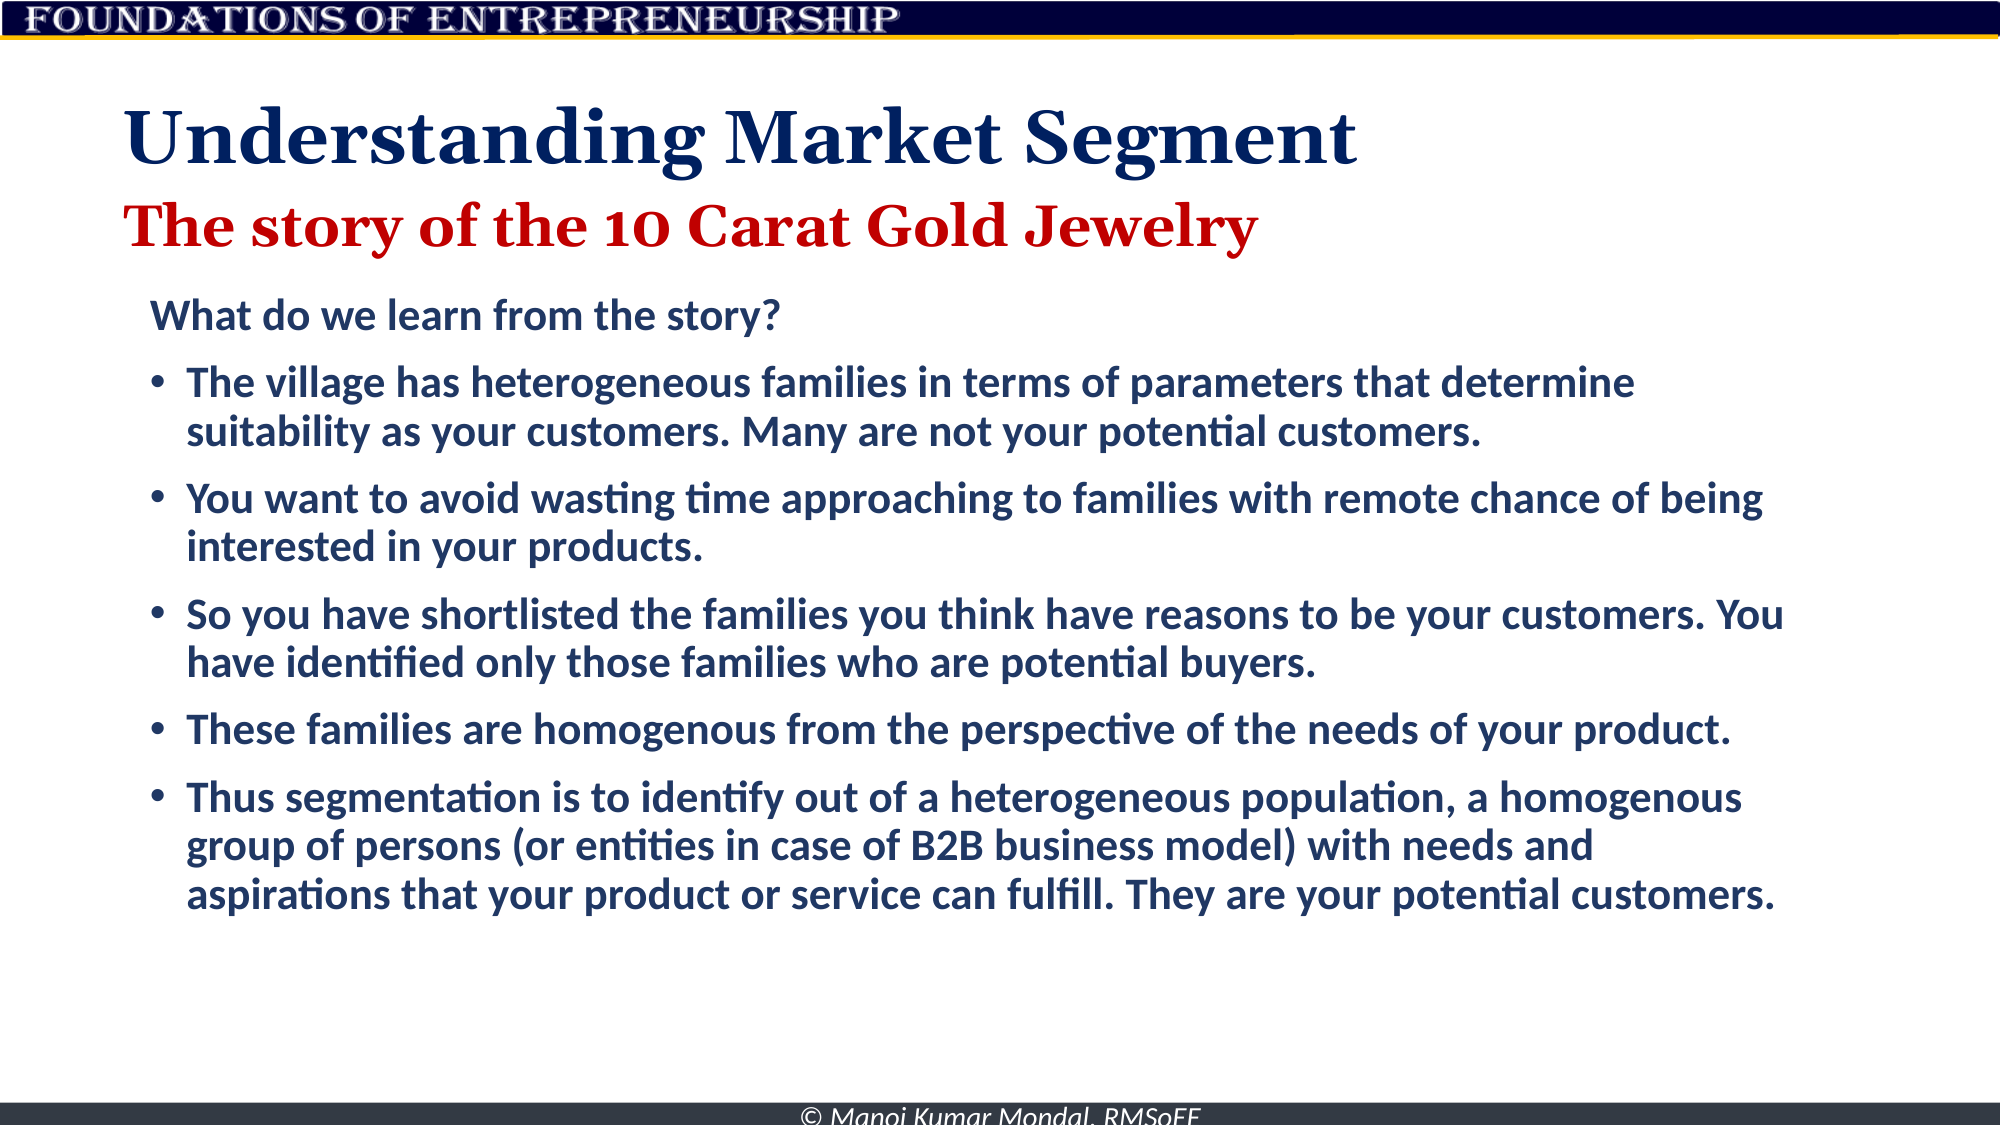

Understanding Market Segment
# The story of the 10 Carat Gold Jewelry
What do we learn from the story?
The village has heterogeneous families in terms of parameters that determine suitability as your customers. Many are not your potential customers.
You want to avoid wasting time approaching to families with remote chance of being interested in your products.
So you have shortlisted the families you think have reasons to be your customers. You have identified only those families who are potential buyers.
These families are homogenous from the perspective of the needs of your product.
Thus segmentation is to identify out of a heterogeneous population, a homogenous group of persons (or entities in case of B2B business model) with needs and aspirations that your product or service can fulfill. They are your potential customers.